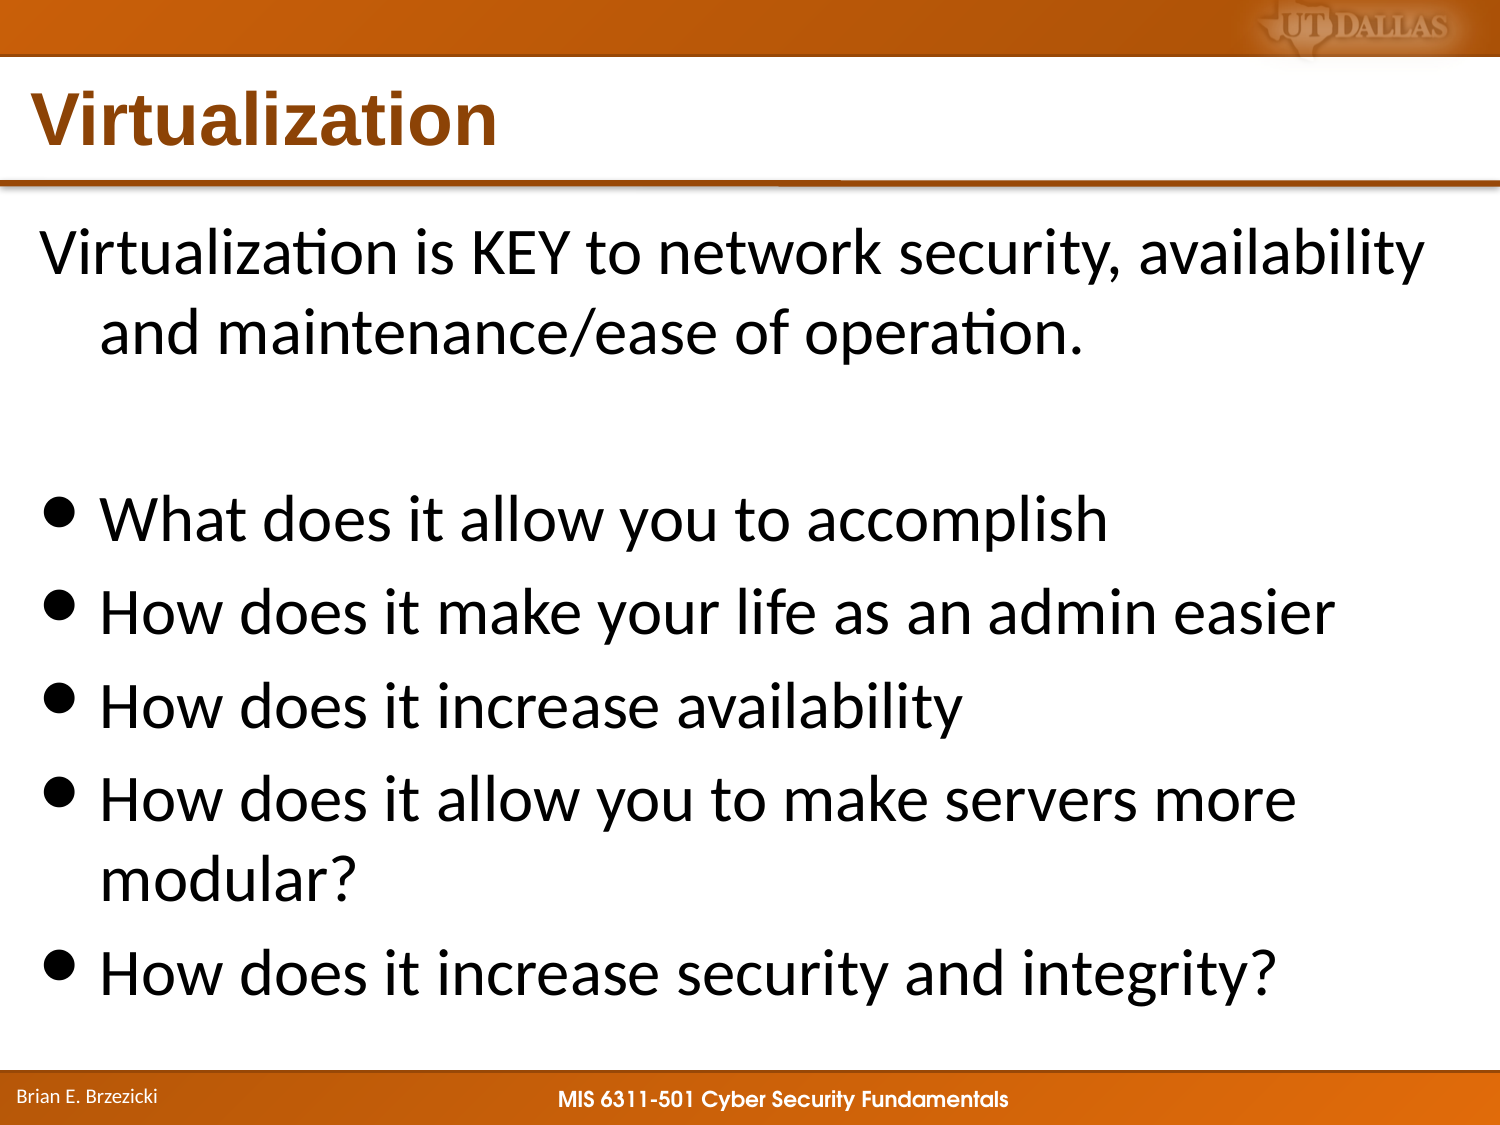

# Virtualization
Virtualization is KEY to network security, availability and maintenance/ease of operation.

What does it allow you to accomplish
How does it make your life as an admin easier
How does it increase availability
How does it allow you to make servers more modular?
How does it increase security and integrity?
Brian E. Brzezicki